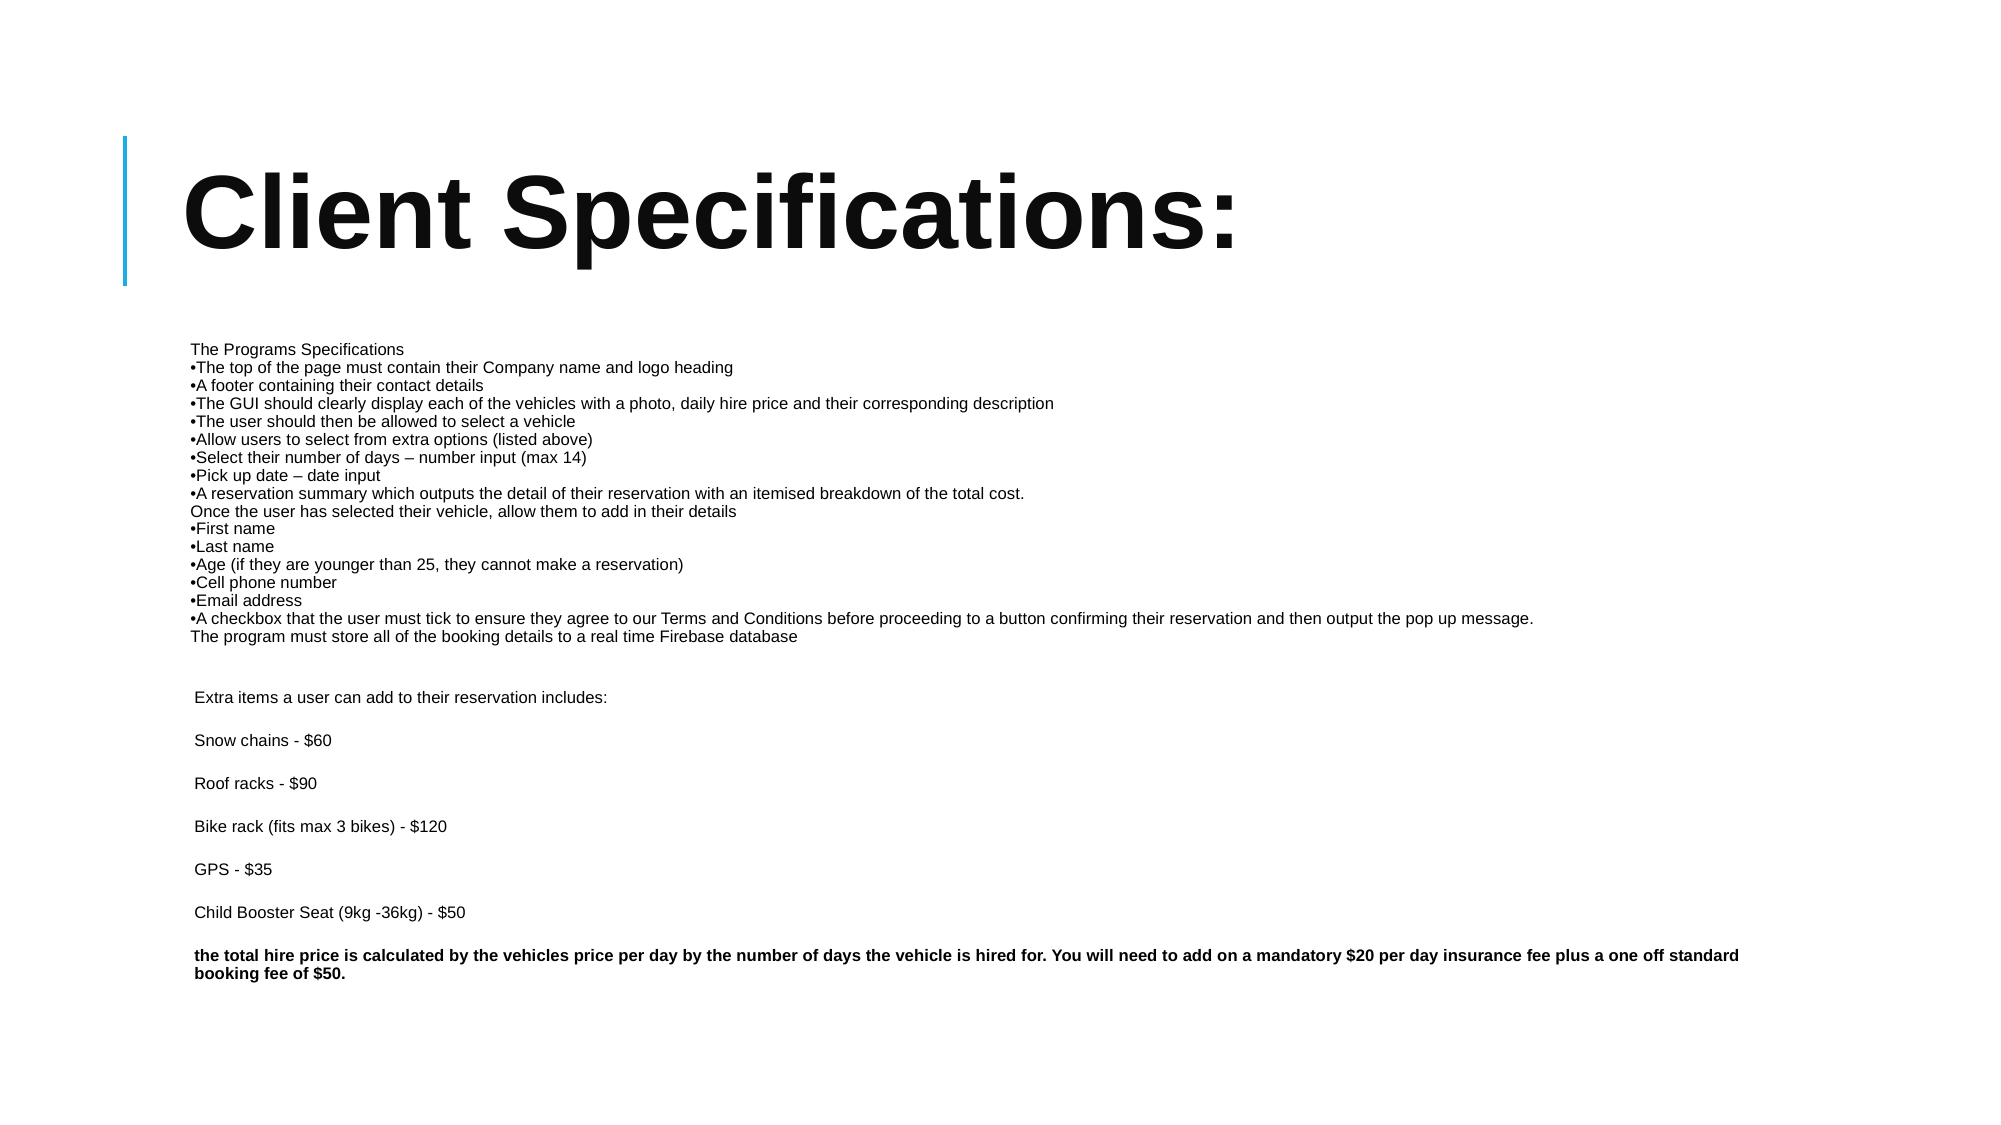

# Client Specifications:

The Programs Specifications
•The top of the page must contain their Company name and logo heading
•A footer containing their contact details
•The GUI should clearly display each of the vehicles with a photo, daily hire price and their corresponding description
•The user should then be allowed to select a vehicle
•Allow users to select from extra options (listed above)
•Select their number of days – number input (max 14)
•Pick up date – date input
•A reservation summary which outputs the detail of their reservation with an itemised breakdown of the total cost.
Once the user has selected their vehicle, allow them to add in their details
•First name
•Last name
•Age (if they are younger than 25, they cannot make a reservation)
•Cell phone number
•Email address
•A checkbox that the user must tick to ensure they agree to our Terms and Conditions before proceeding to a button confirming their reservation and then output the pop up message.
The program must store all of the booking details to a real time Firebase database

Extra items a user can add to their reservation includes:
Snow chains - $60
Roof racks - $90
Bike rack (fits max 3 bikes) - $120
GPS - $35
Child Booster Seat (9kg -36kg) - $50
the total hire price is calculated by the vehicles price per day by the number of days the vehicle is hired for. You will need to add on a mandatory $20 per day insurance fee plus a one off standard booking fee of $50.